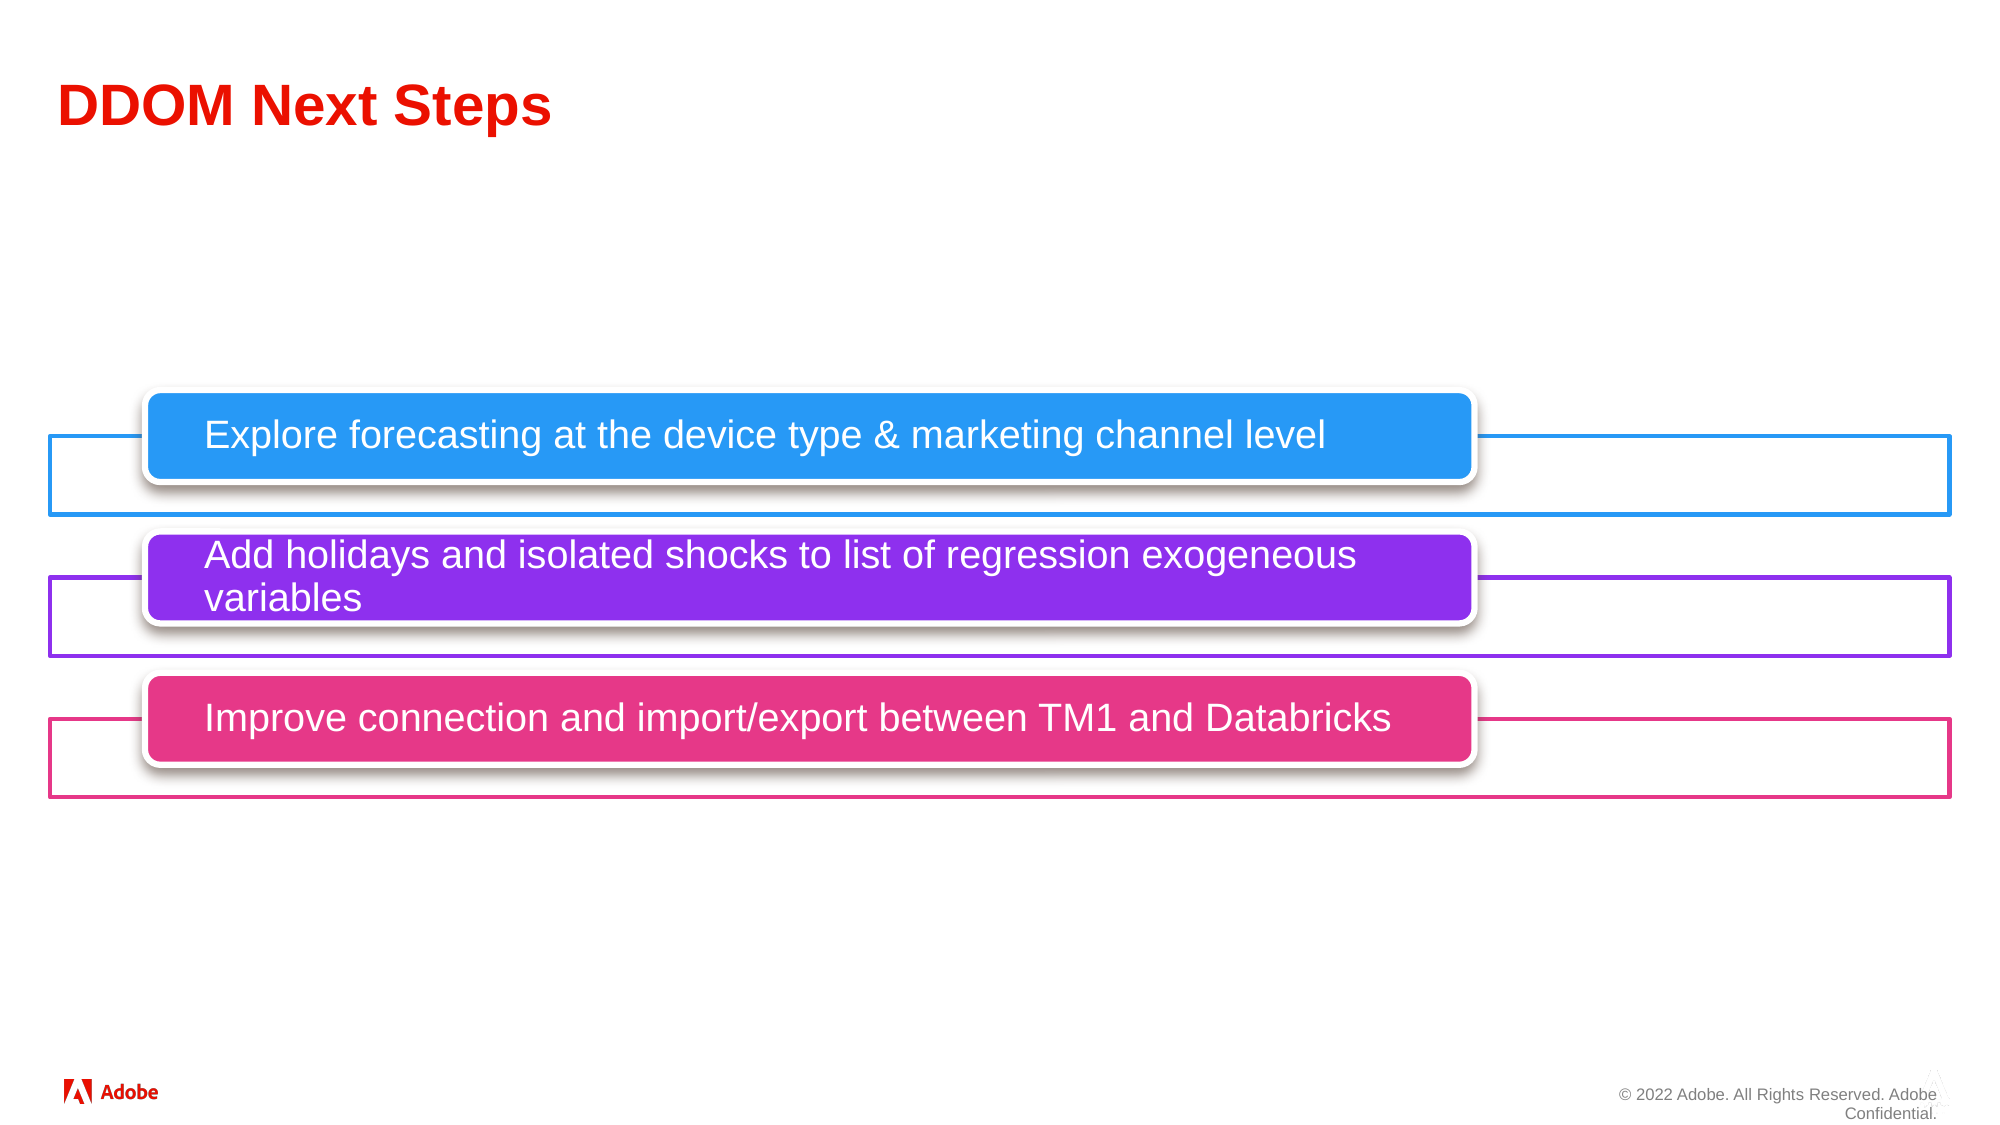

Explore forecasting at the device type & marketing channel level

Add holidays and isolated shocks to list of regression exogeneous variables
Improve connection and import/export between TM1 and Databricks
# DDOM Next Steps